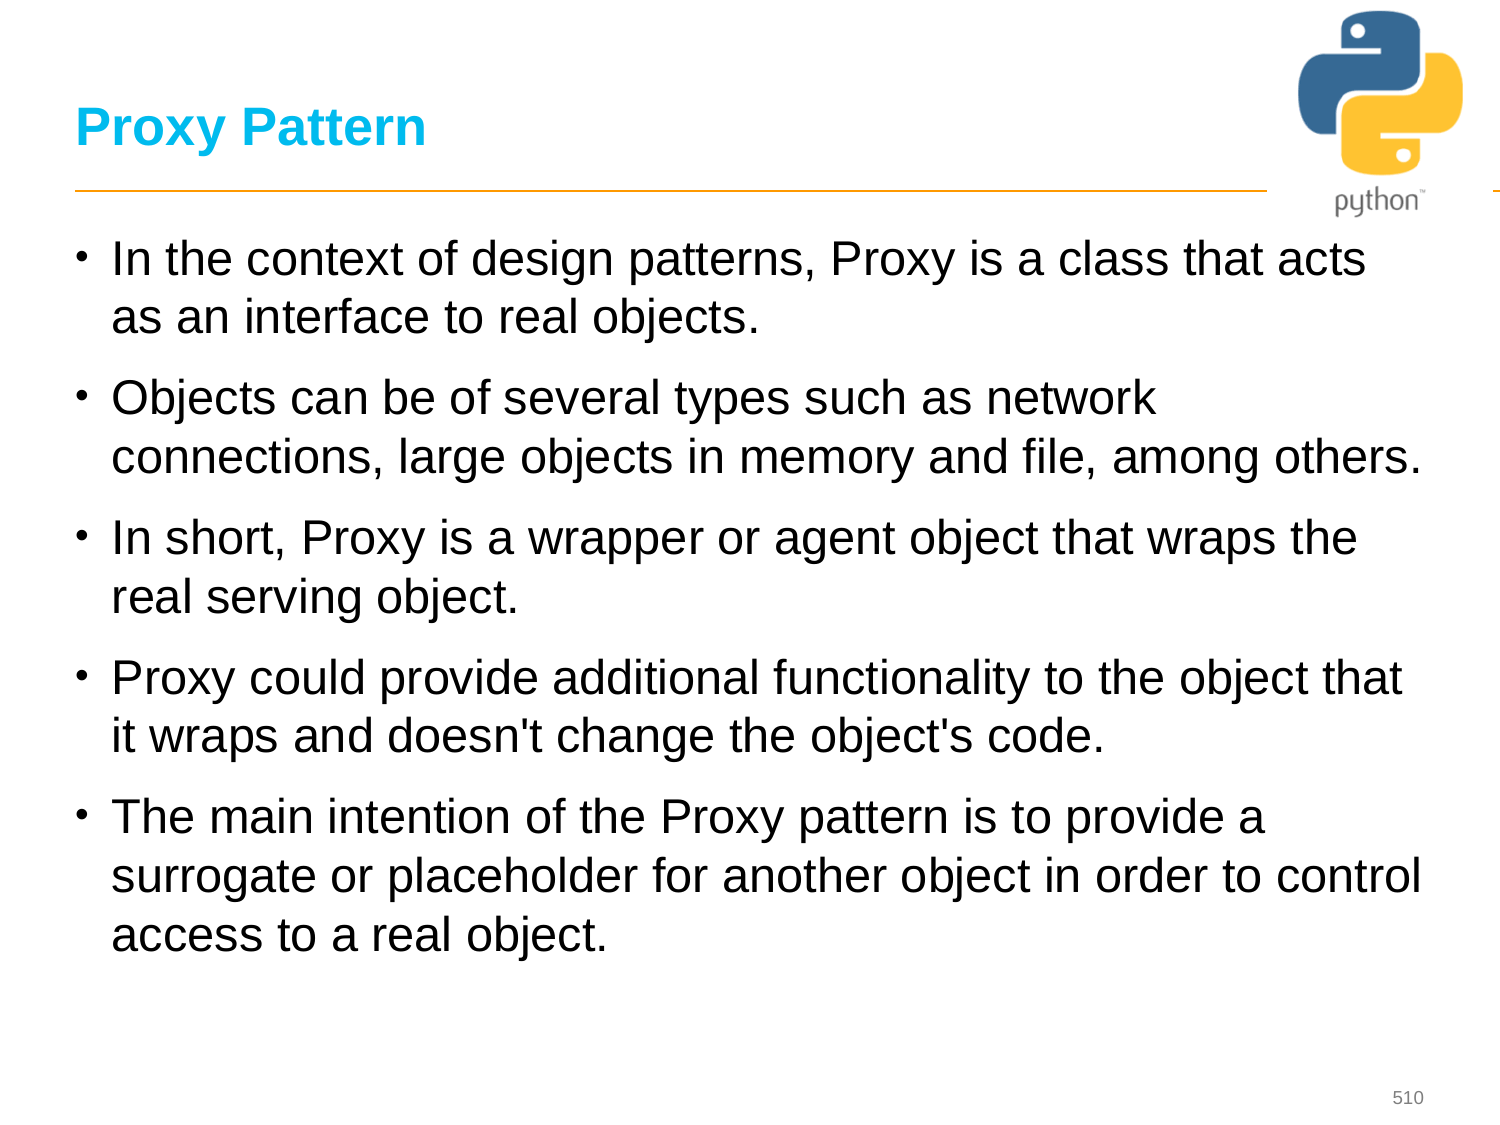

# Proxy Pattern
In the context of design patterns, Proxy is a class that acts as an interface to real objects.
Objects can be of several types such as network connections, large objects in memory and file, among others.
In short, Proxy is a wrapper or agent object that wraps the real serving object.
Proxy could provide additional functionality to the object that it wraps and doesn't change the object's code.
The main intention of the Proxy pattern is to provide a surrogate or placeholder for another object in order to control access to a real object.